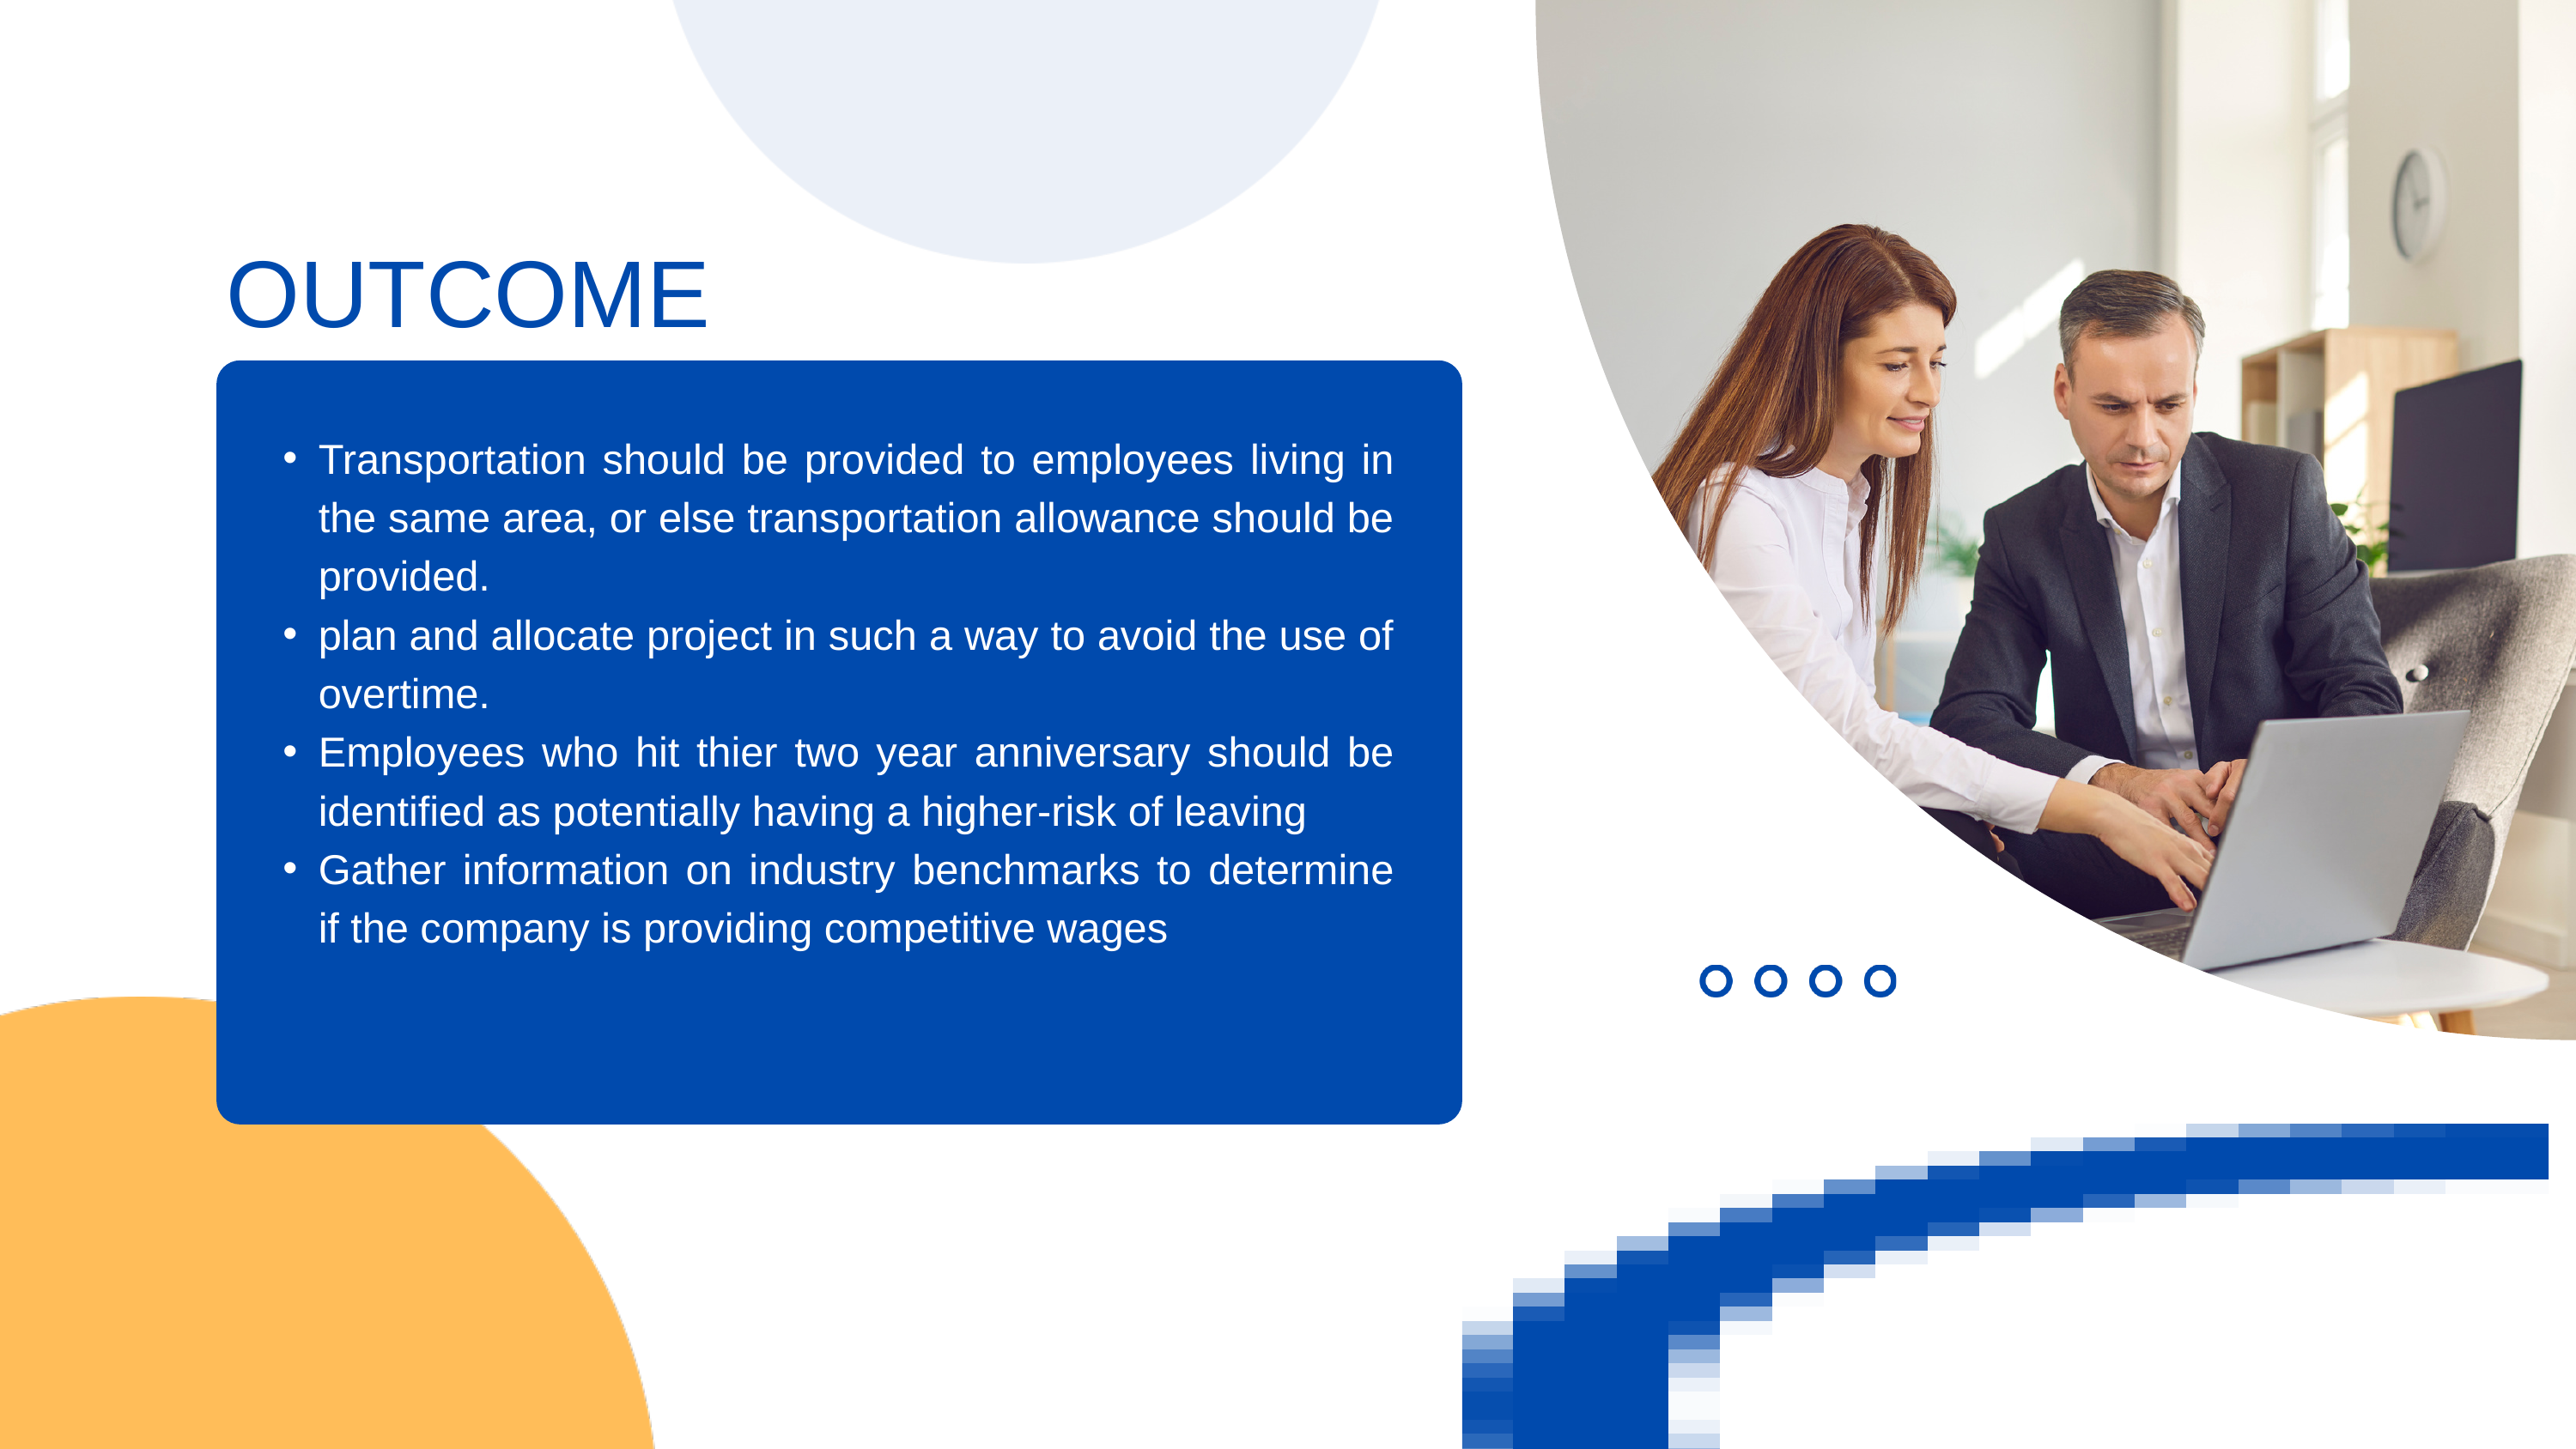

OUTCOME

Transportation should be provided to employees living in the same area, or else transportation allowance should be provided.
plan and allocate project in such a way to avoid the use of overtime.
Employees who hit thier two year anniversary should be identified as potentially having a higher-risk of leaving
Gather information on industry benchmarks to determine if the company is providing competitive wages